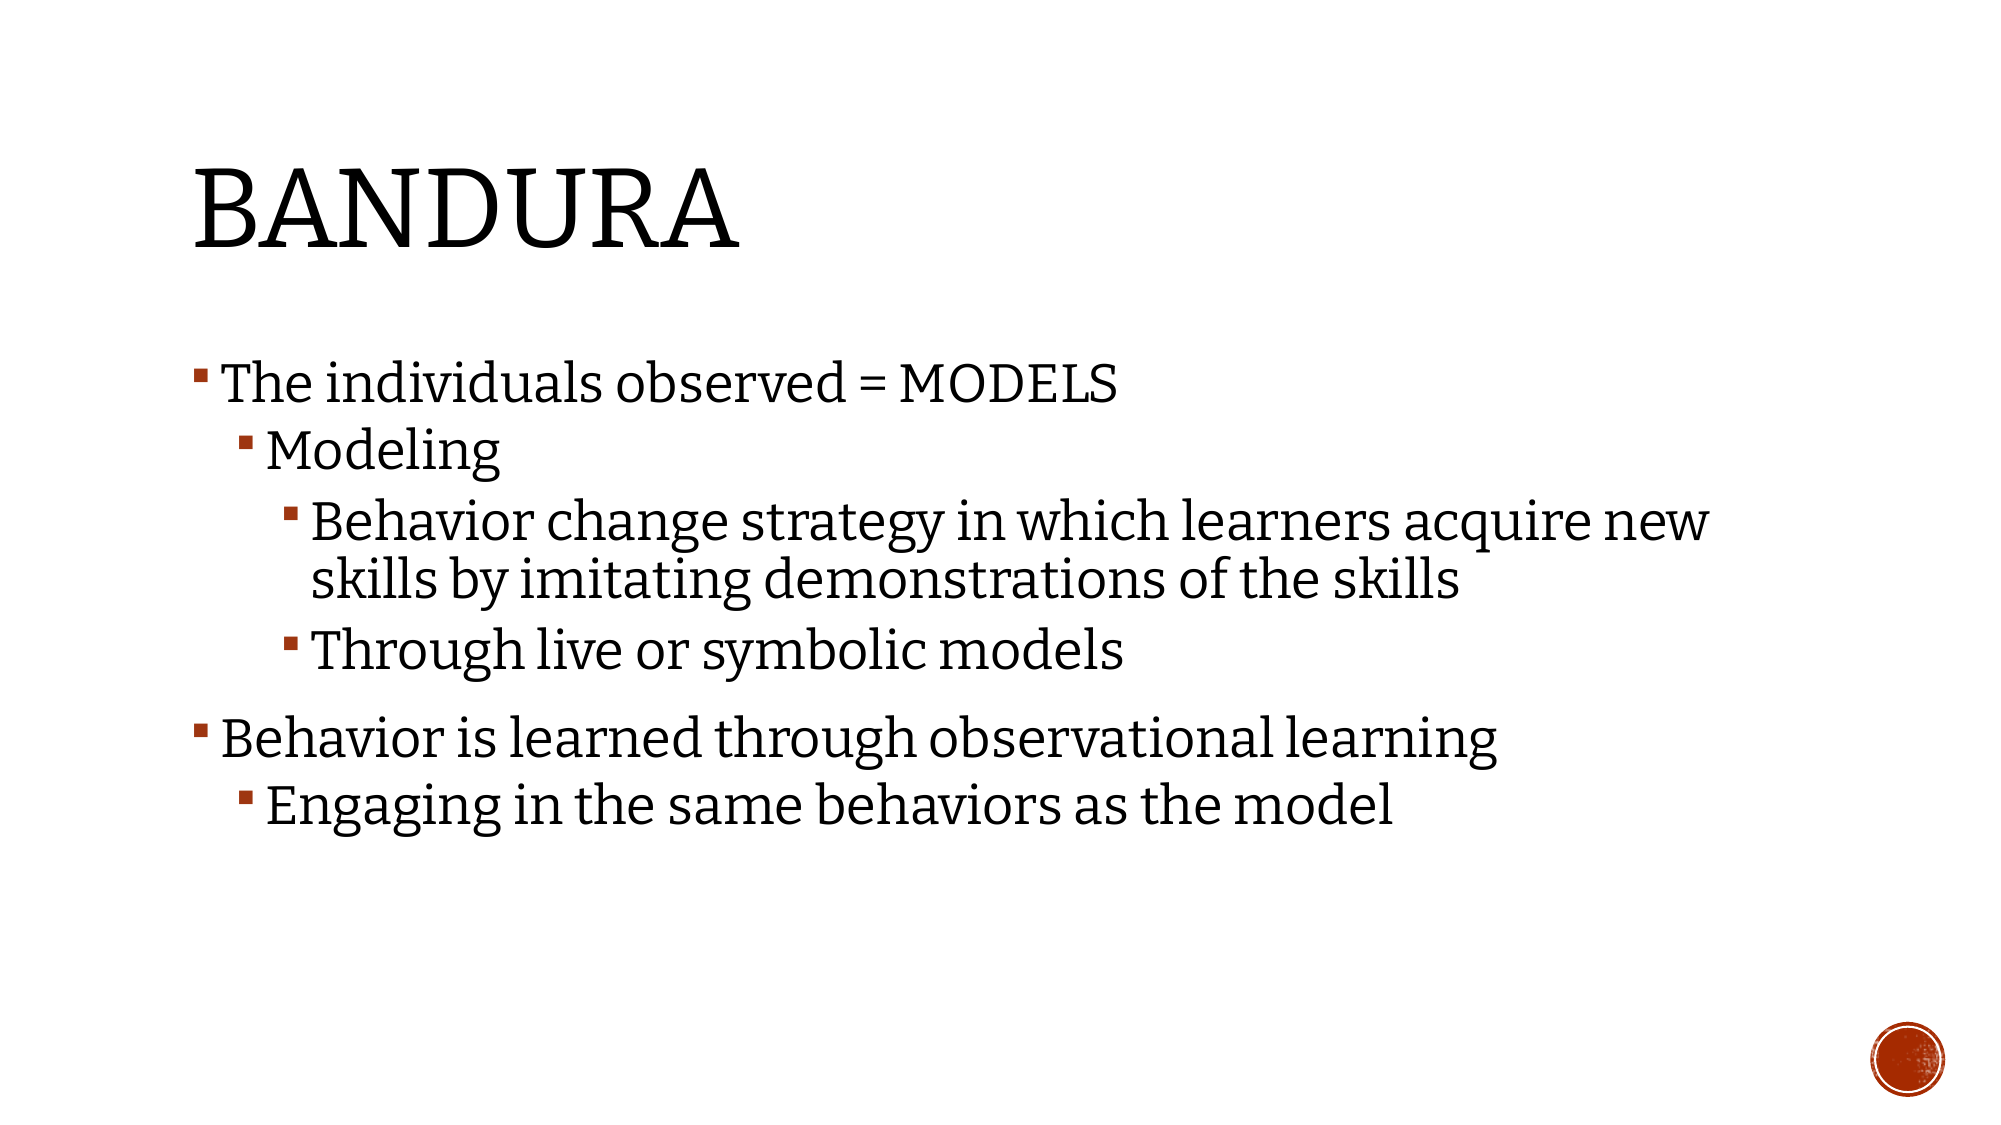

# Bandura
The individuals observed = MODELS
Modeling
Behavior change strategy in which learners acquire new skills by imitating demonstrations of the skills
Through live or symbolic models
Behavior is learned through observational learning
Engaging in the same behaviors as the model